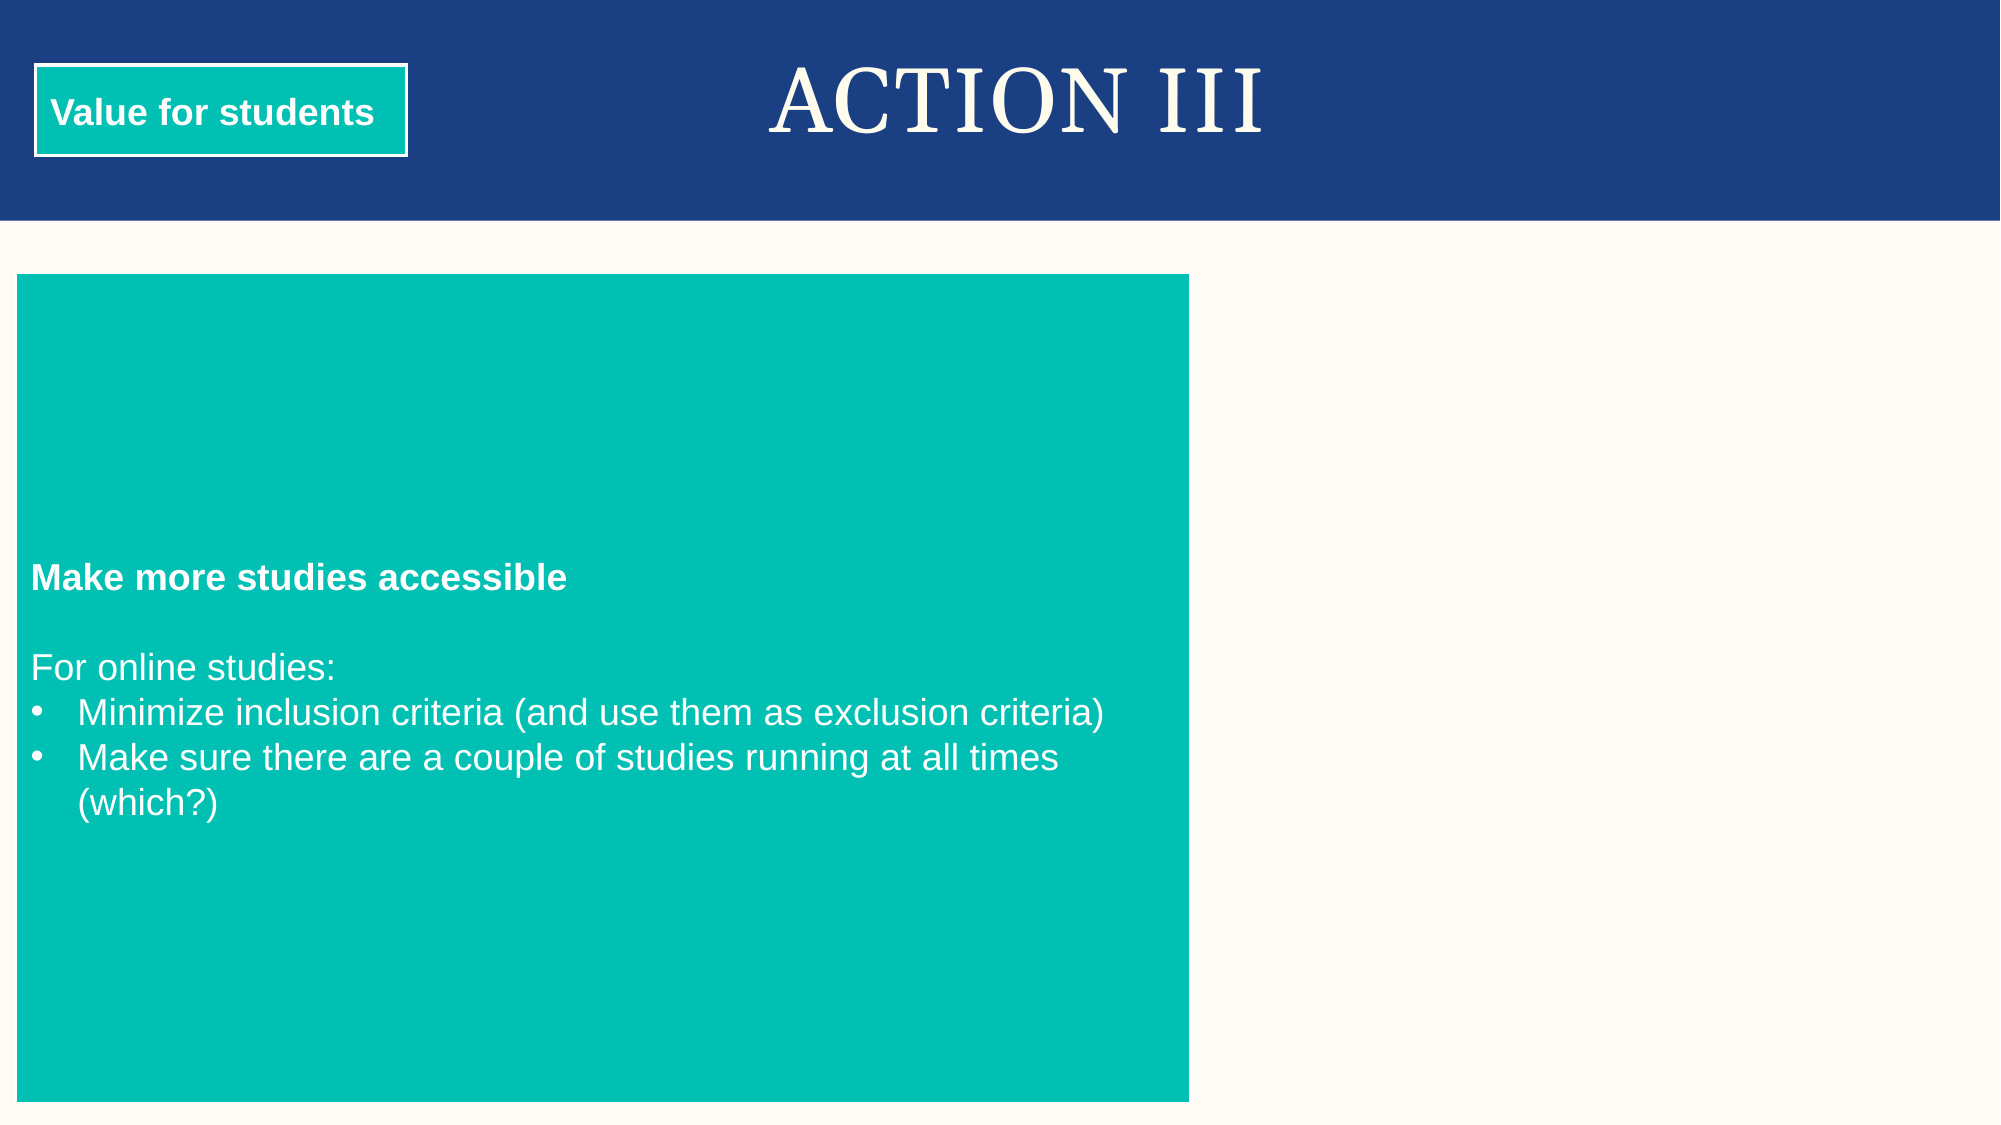

# ACTION III
Value for students
Make more studies accessible

For online studies:
Minimize inclusion criteria (and use them as exclusion criteria)
Make sure there are a couple of studies running at all times (which?)